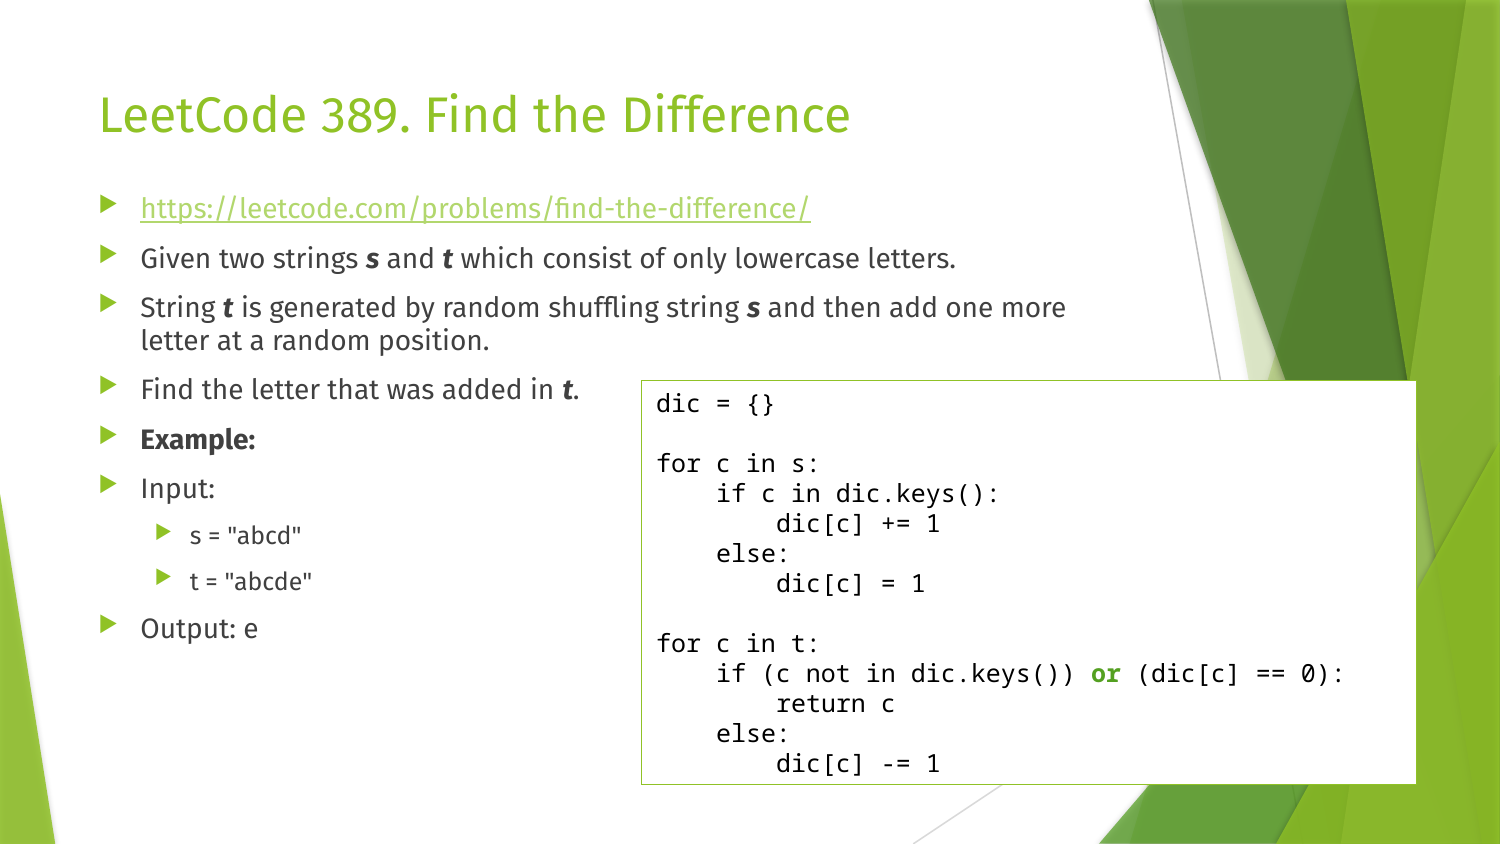

# LeetCode 389. Find the Difference
https://leetcode.com/problems/find-the-difference/
Given two strings s and t which consist of only lowercase letters.
String t is generated by random shuffling string s and then add one more letter at a random position.
Find the letter that was added in t.
Example:
Input:
s = "abcd"
t = "abcde"
Output: e
dic = {}

for c in s:
    if c in dic.keys():
        dic[c] += 1
    else:
        dic[c] = 1

for c in t:
    if (c not in dic.keys()) or (dic[c] == 0):
        return c
    else:
        dic[c] -= 1